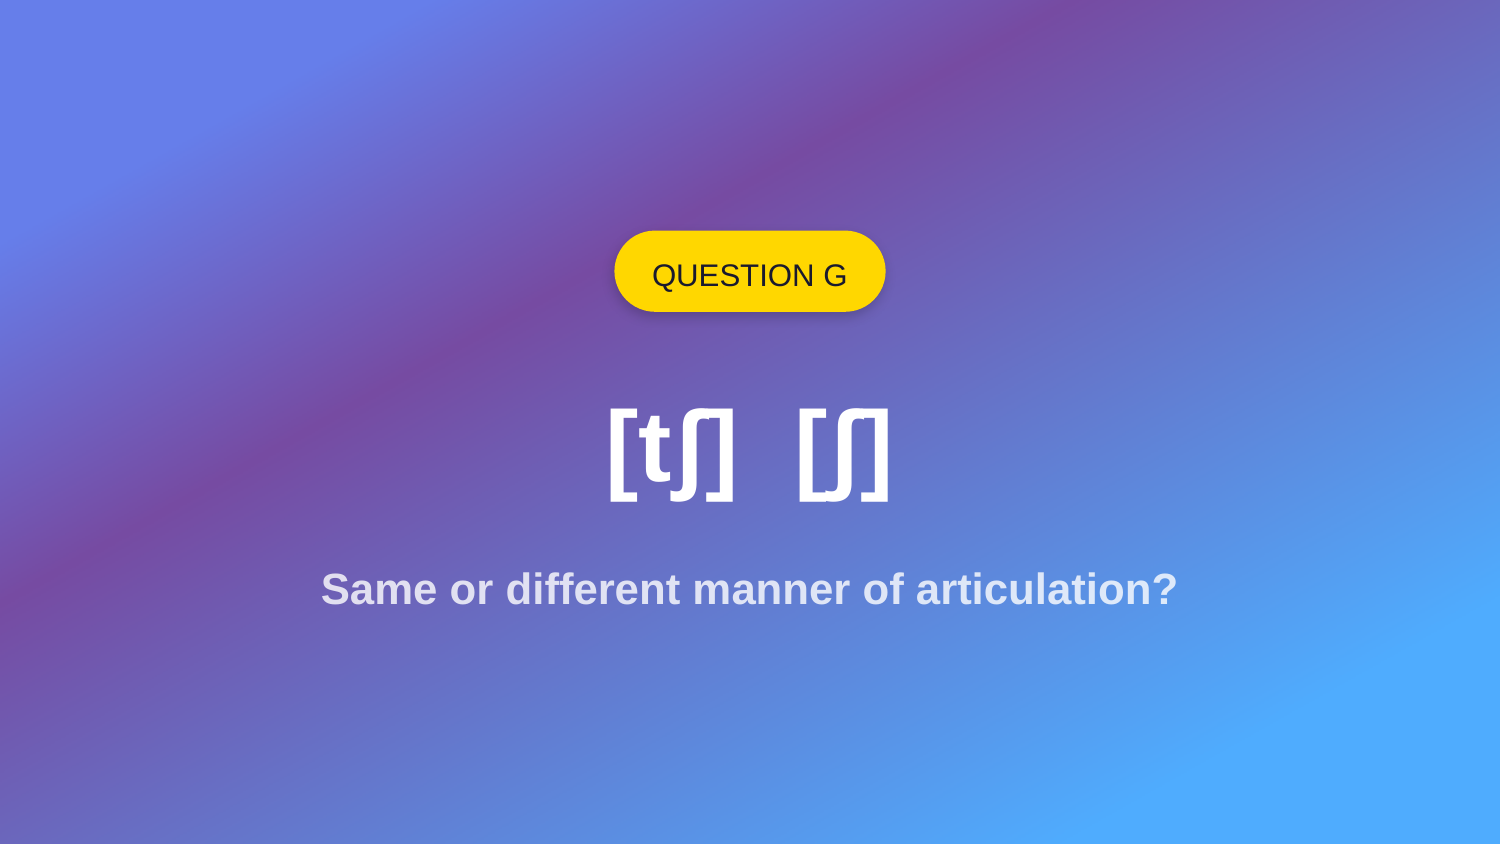

QUESTION G
[tʃ]  [ʃ]
Same or different manner of articulation?